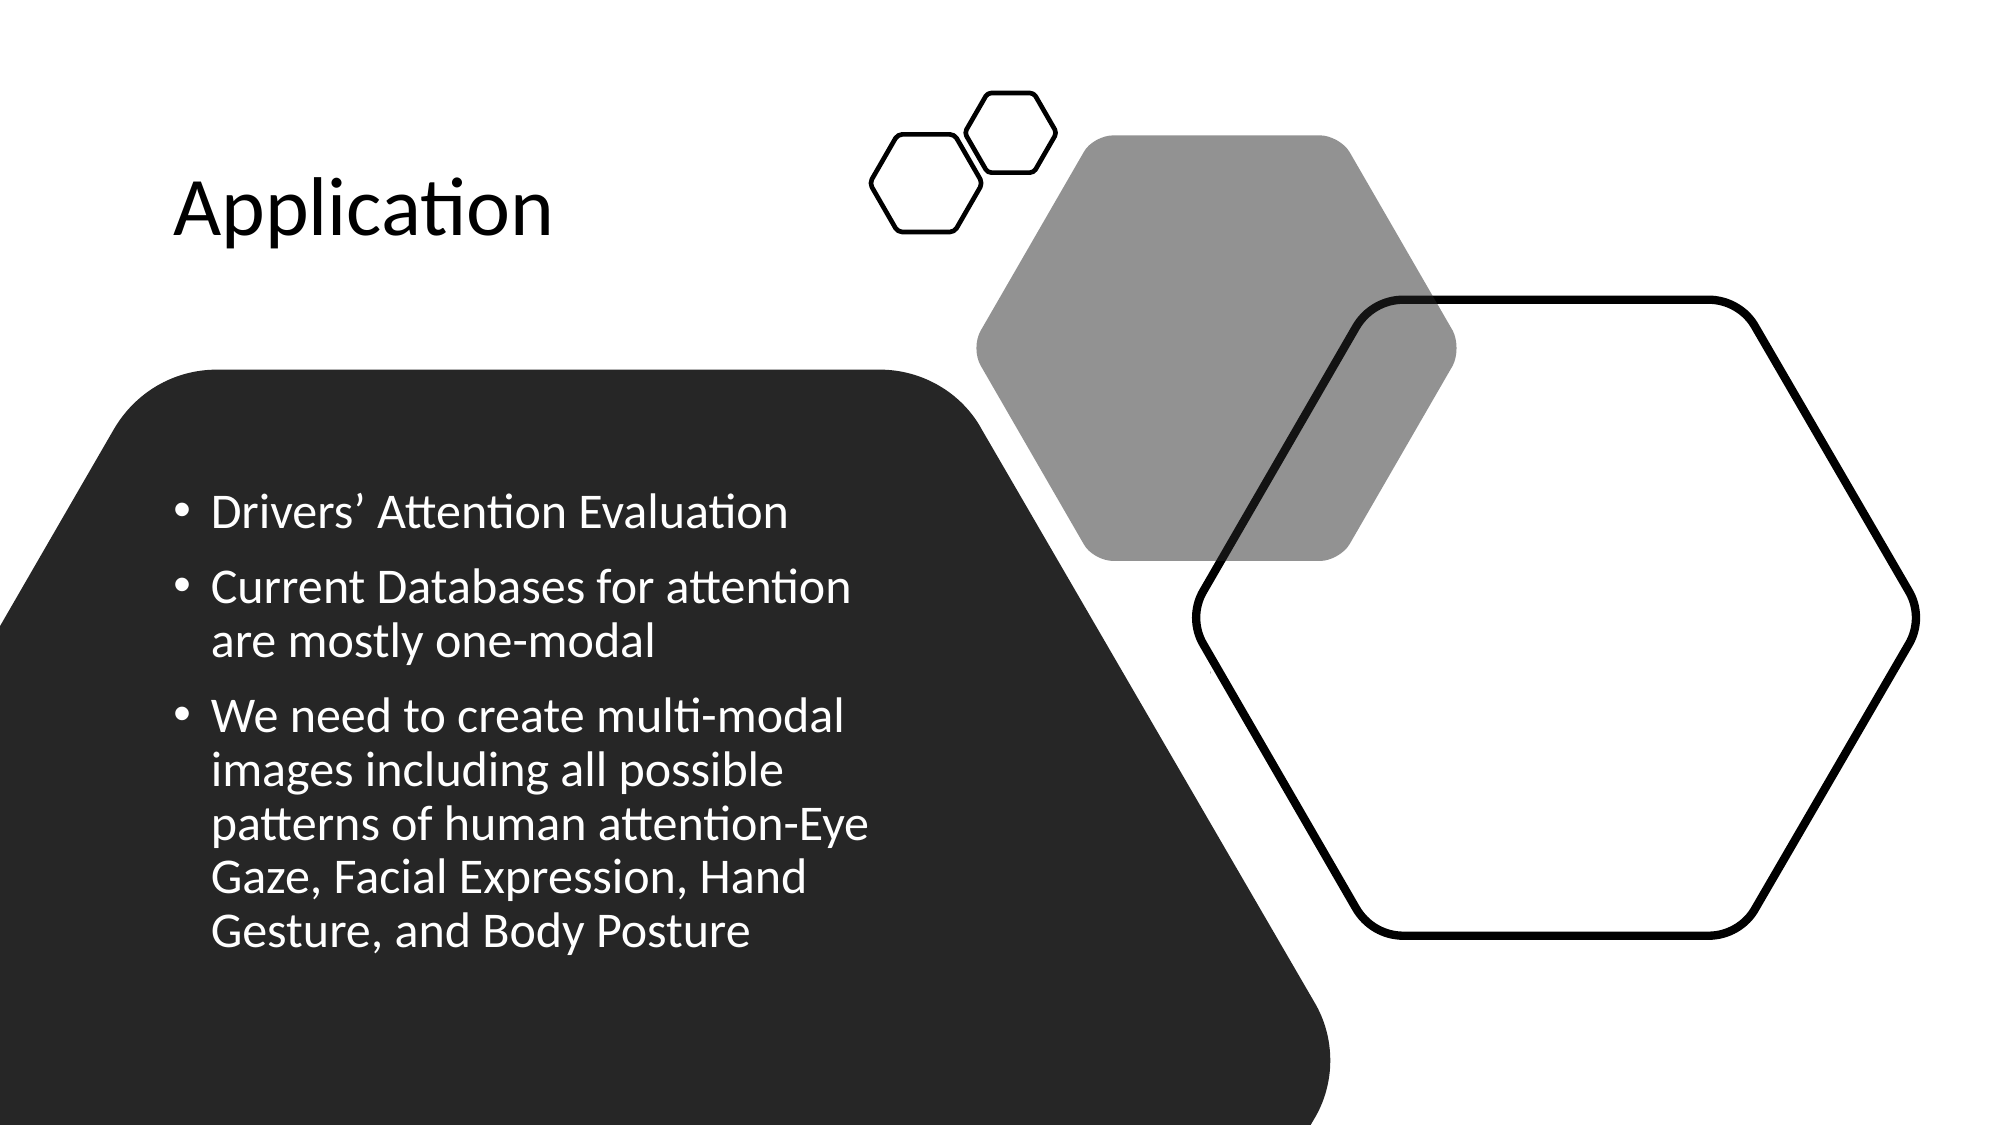

# Application

Drivers’ Attention Evaluation
Current Databases for attention are mostly one-modal
We need to create multi-modal images including all possible patterns of human attention-Eye Gaze, Facial Expression, Hand Gesture, and Body Posture